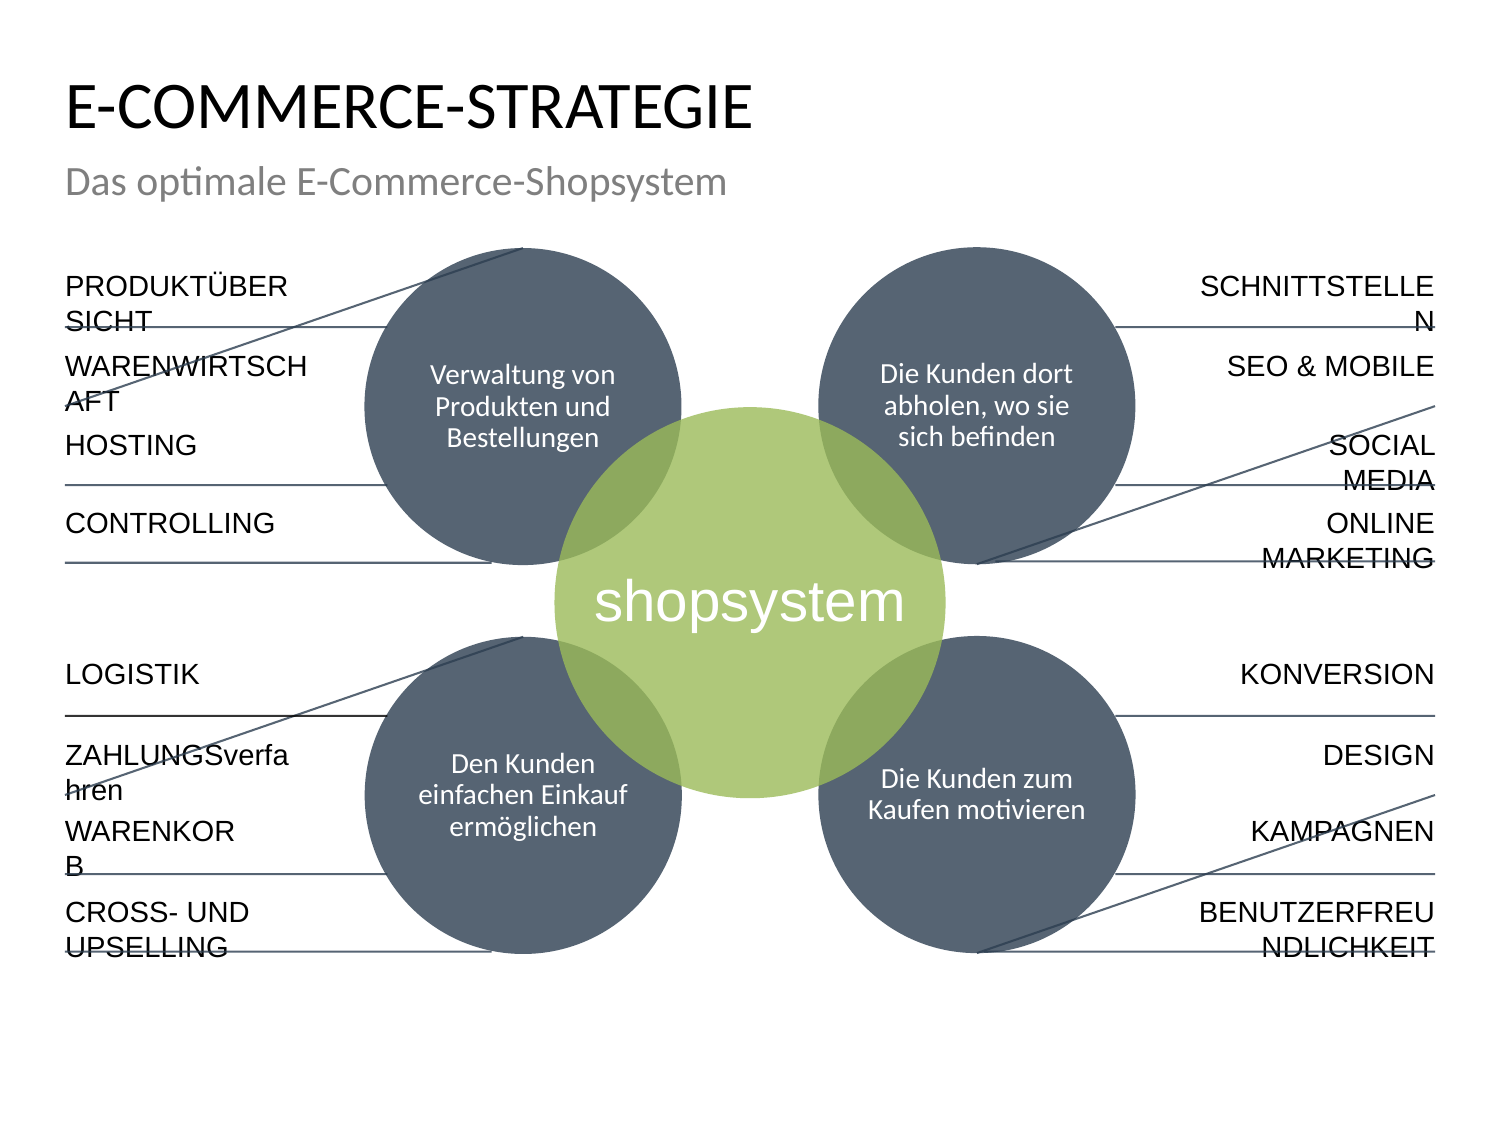

# E-COMMERCE-STRATEGIE
Das optimale E-Commerce-Shopsystem
Die Kunden dort abholen, wo sie sich befinden
Verwaltung von Produkten und Bestellungen
shopsystem
Die Kunden zum Kaufen motivieren
Den Kunden einfachen Einkauf ermöglichen
PRODUKTÜBERSICHT
WARENWIRTSCHAFT
HOSTING
CONTROLLING
SCHNITTSTELLEN
SEO & MOBILE
SOCIAL MEDIA
ONLINE MARKETING
LOGISTIK
ZAHLUNGSverfahren
WARENKORB
CROSS- UND UPSELLING
KONVERSION

DESIGN

KAMPAGNEN
BENUTZERFREUNDLICHKEIT